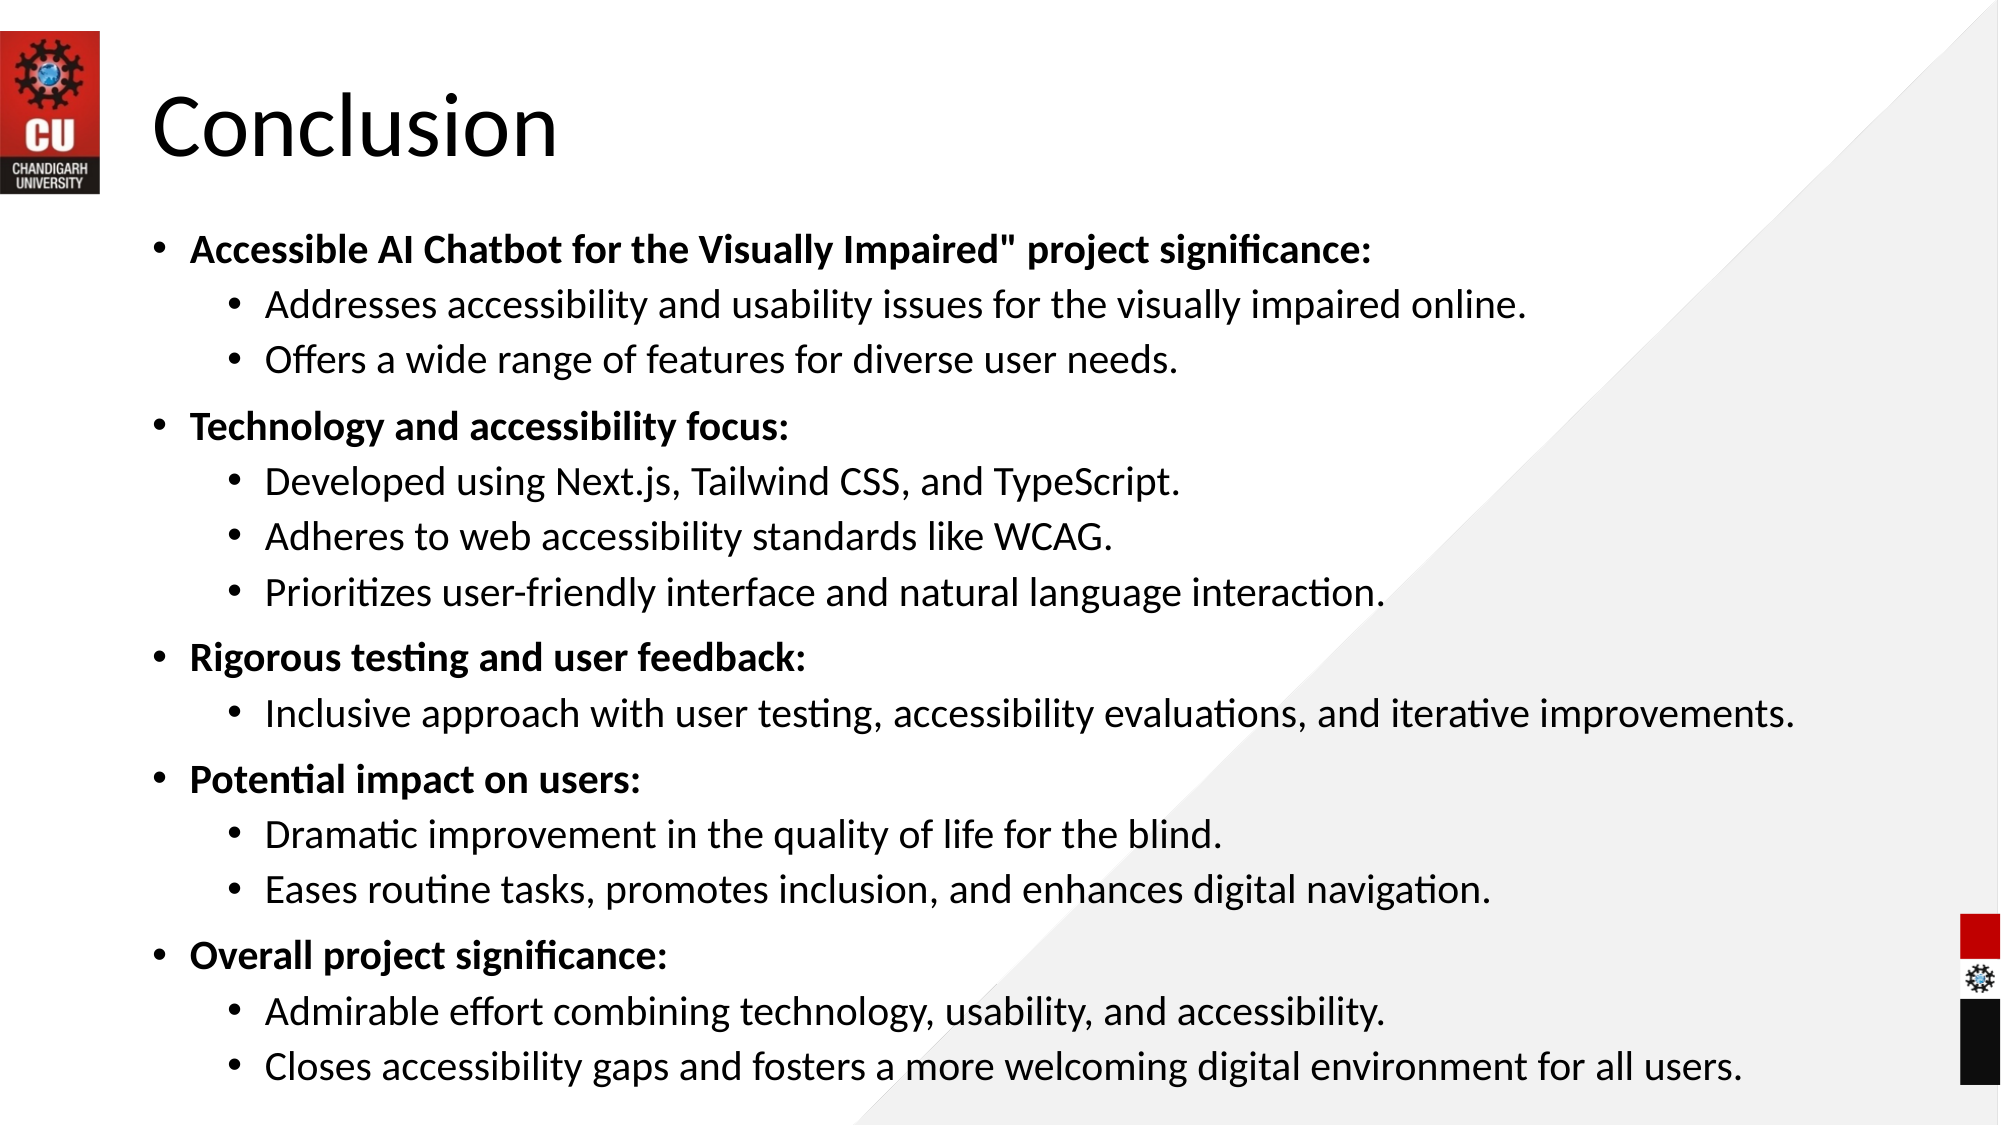

# Conclusion
Accessible AI Chatbot for the Visually Impaired" project significance:
Addresses accessibility and usability issues for the visually impaired online.
Offers a wide range of features for diverse user needs.
Technology and accessibility focus:
Developed using Next.js, Tailwind CSS, and TypeScript.
Adheres to web accessibility standards like WCAG.
Prioritizes user-friendly interface and natural language interaction.
Rigorous testing and user feedback:
Inclusive approach with user testing, accessibility evaluations, and iterative improvements.
Potential impact on users:
Dramatic improvement in the quality of life for the blind.
Eases routine tasks, promotes inclusion, and enhances digital navigation.
Overall project significance:
Admirable effort combining technology, usability, and accessibility.
Closes accessibility gaps and fosters a more welcoming digital environment for all users.
22